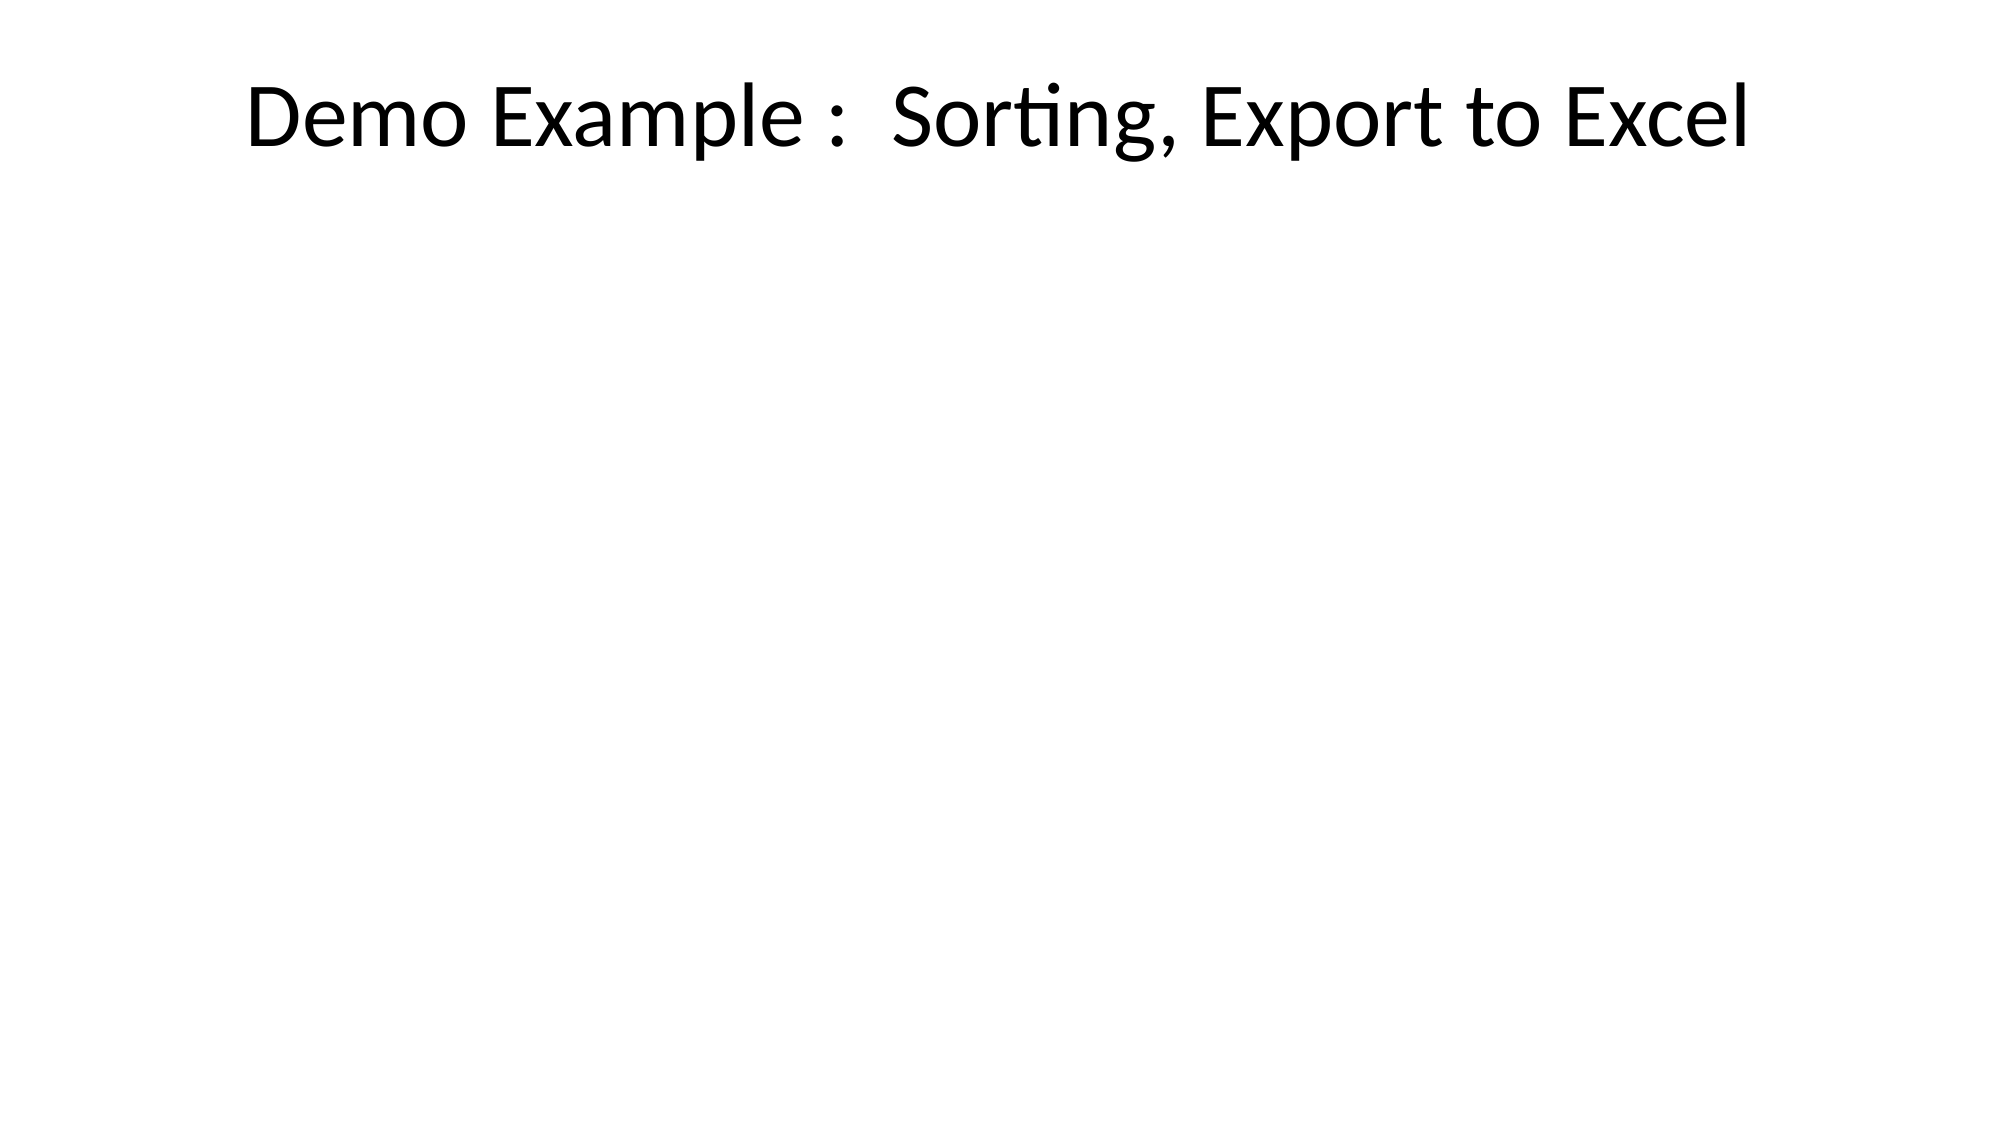

# Demo Example :  Sorting, Export to Excel